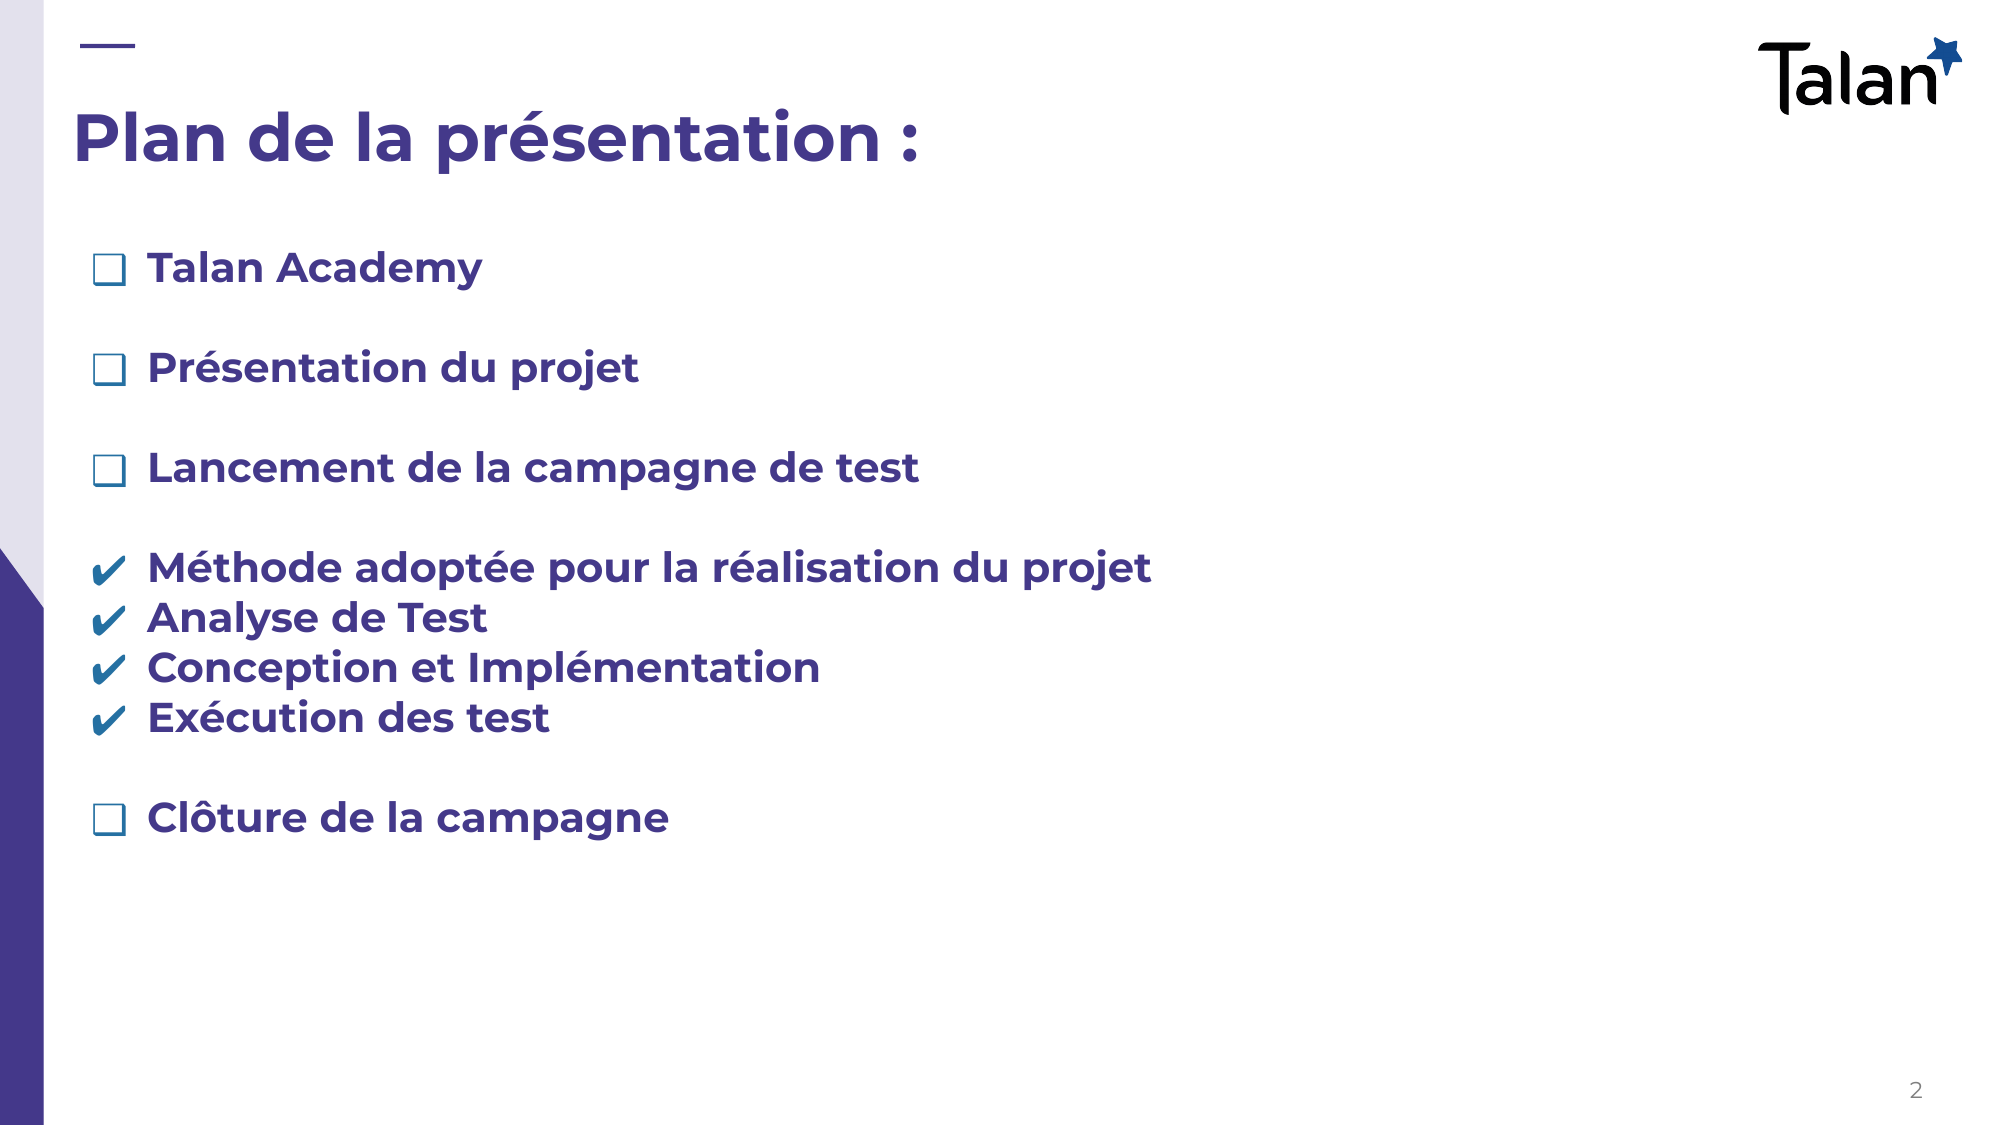

# Plan de la présentation :
Talan Academy

Présentation du projet

Lancement de la campagne de test

Méthode adoptée pour la réalisation du projet
Analyse de Test
Conception et Implémentation
Exécution des test

Clôture de la campagne